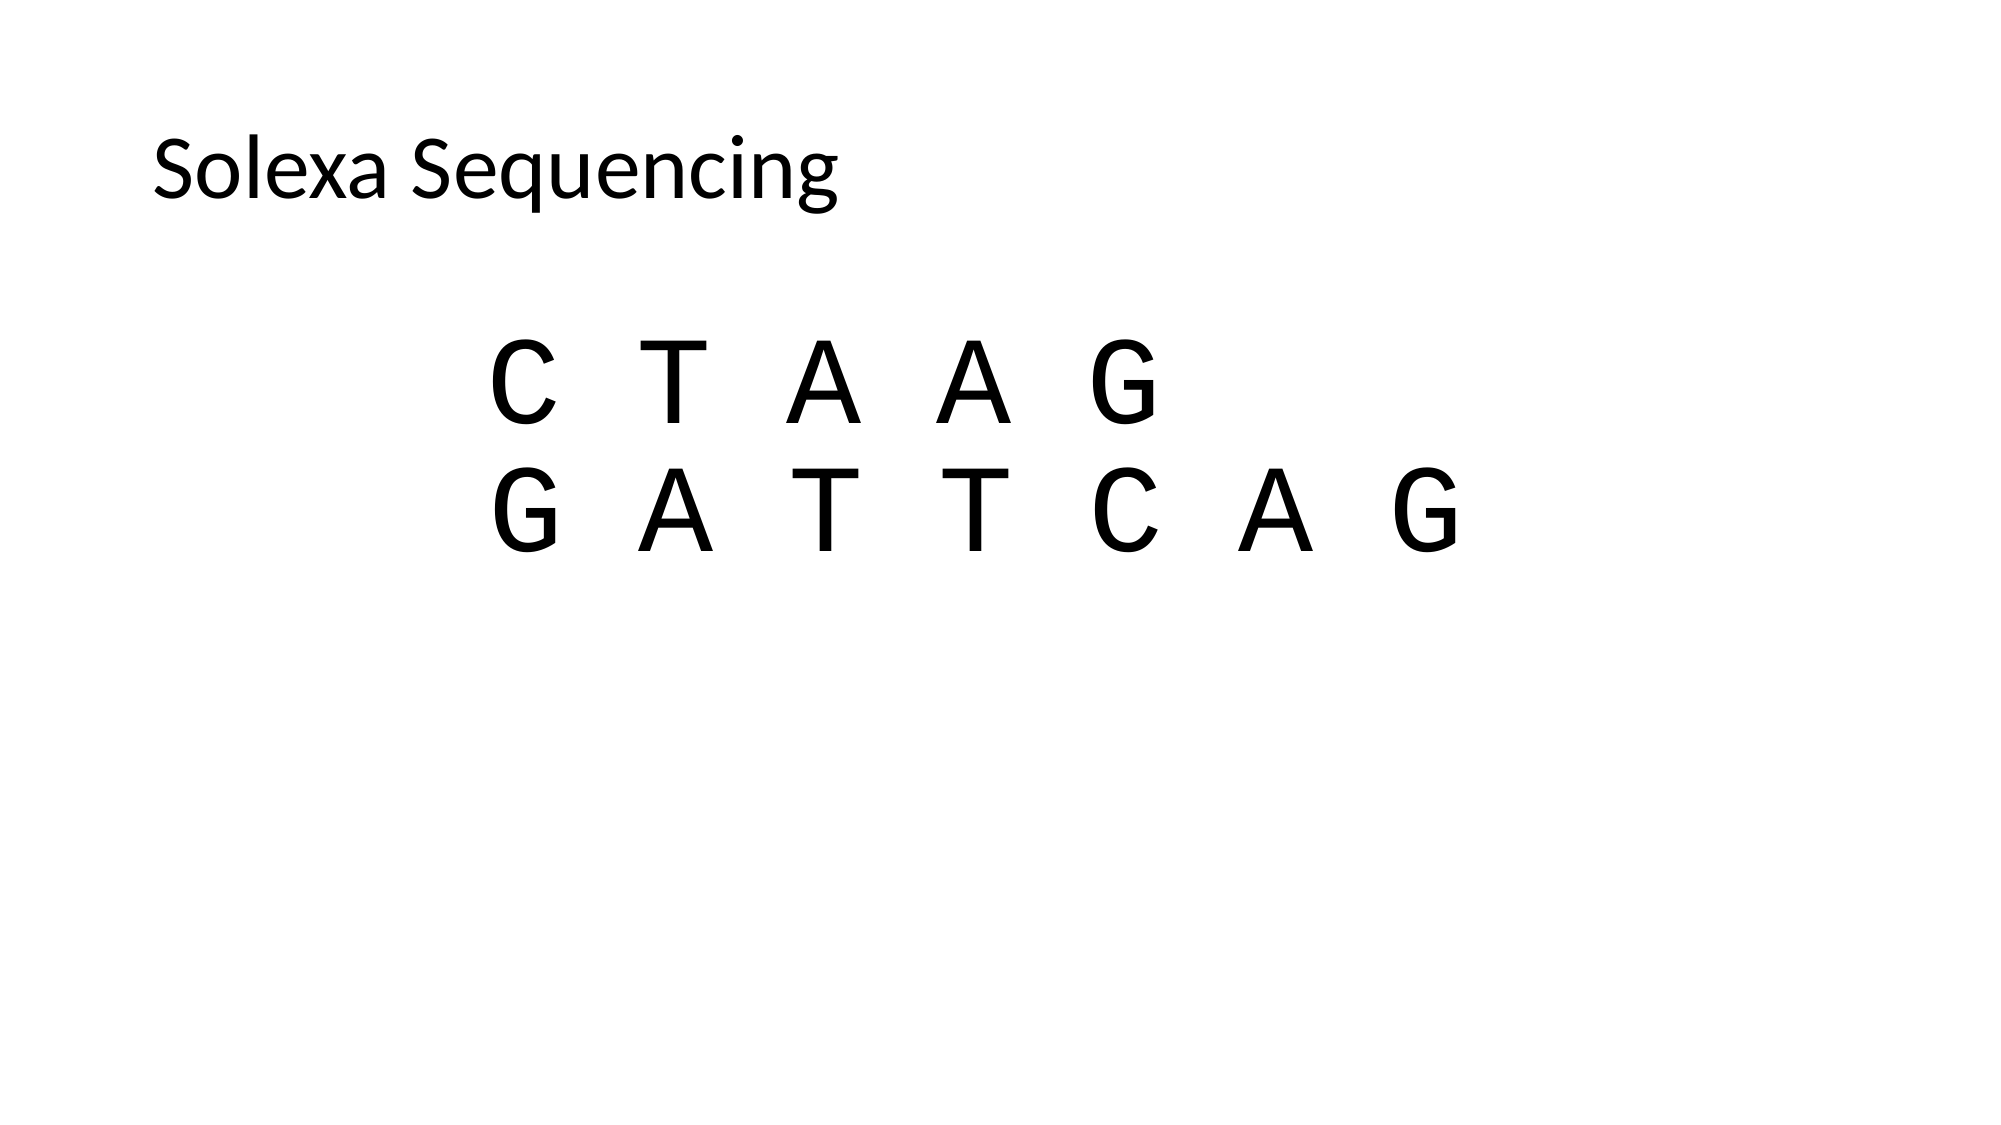

# Solexa Sequencing
C T A A G
G A T T C A G